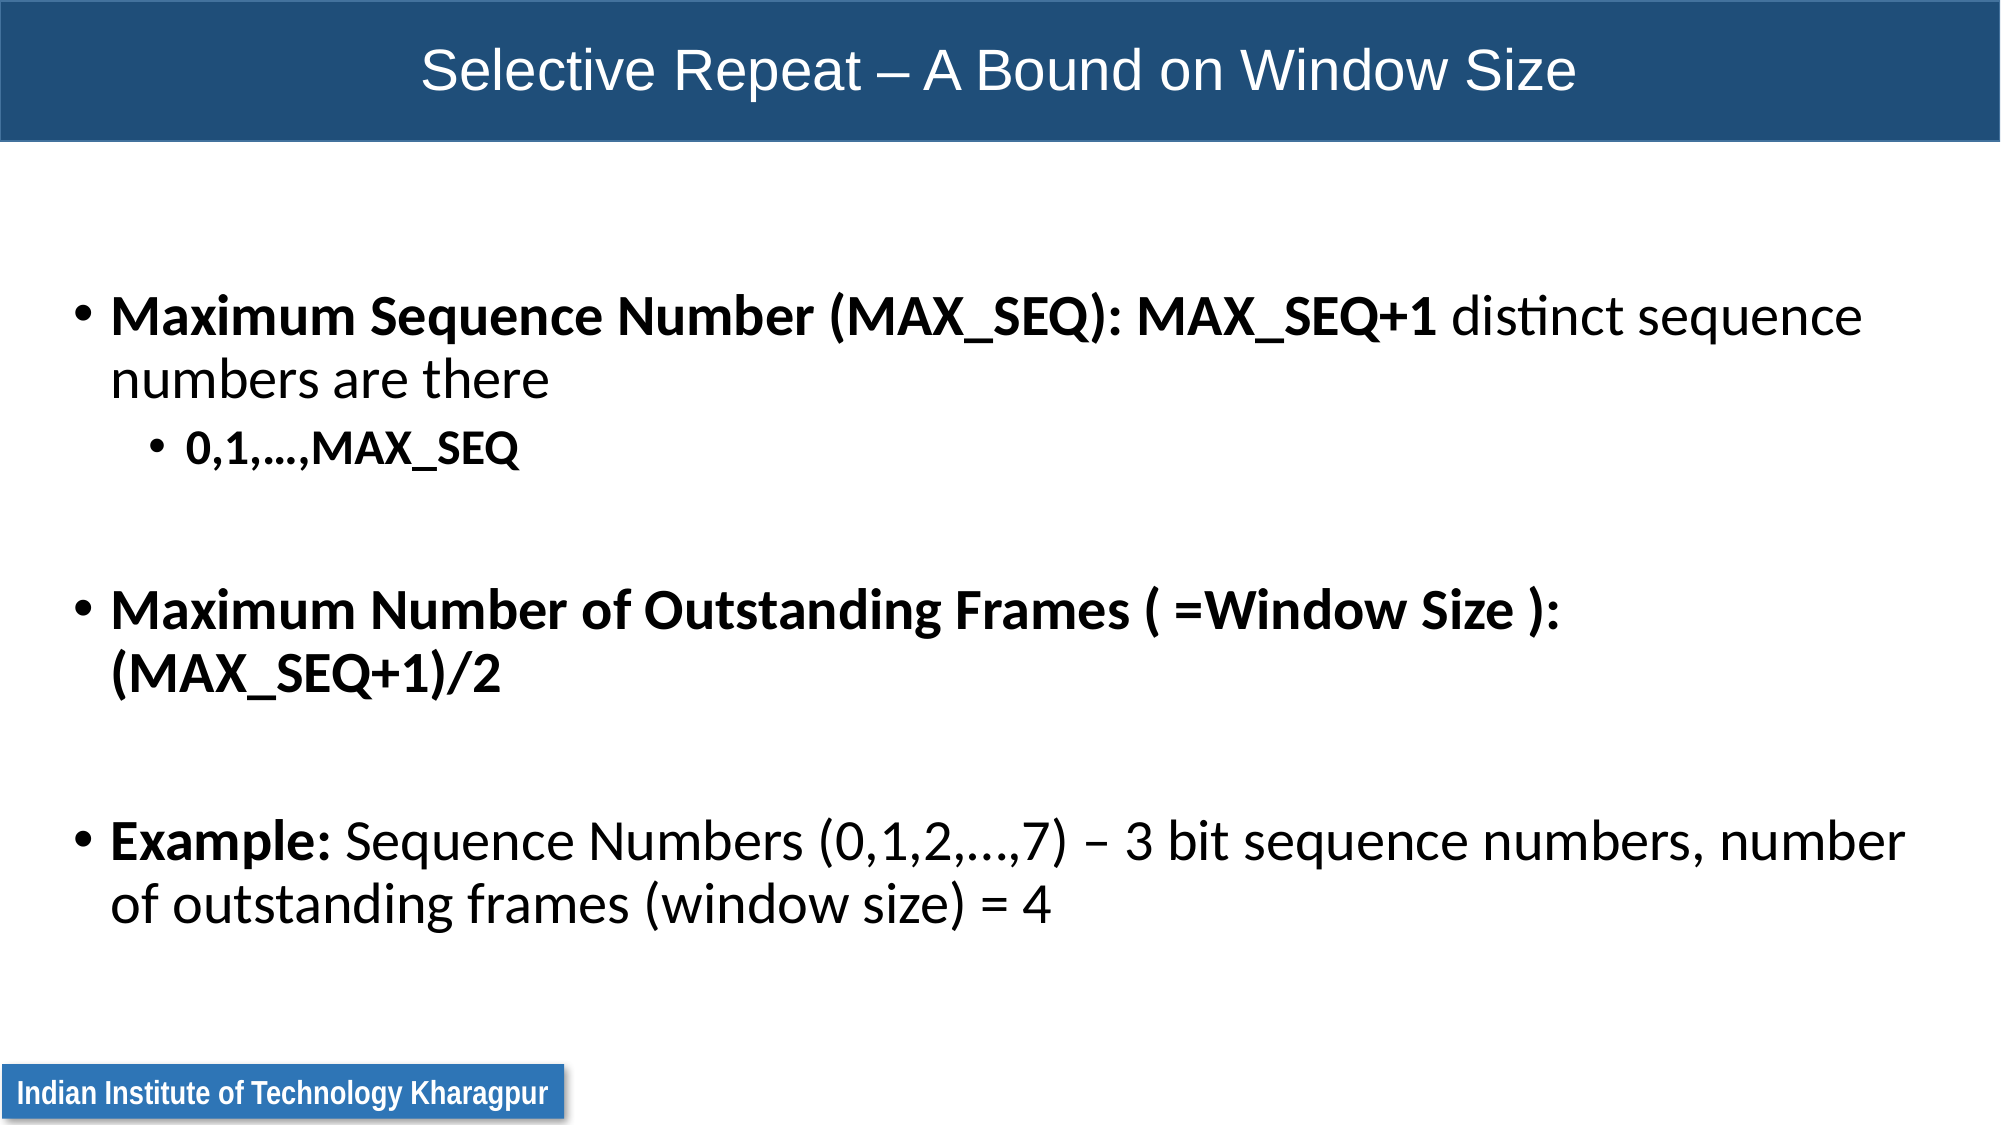

# Selective Repeat – A Bound on Window Size

Maximum Sequence Number (MAX_SEQ): MAX_SEQ+1 distinct sequence numbers are there
0,1,…,MAX_SEQ

Maximum Number of Outstanding Frames ( =Window Size ): (MAX_SEQ+1)/2

Example: Sequence Numbers (0,1,2,…,7) – 3 bit sequence numbers, number of outstanding frames (window size) = 4